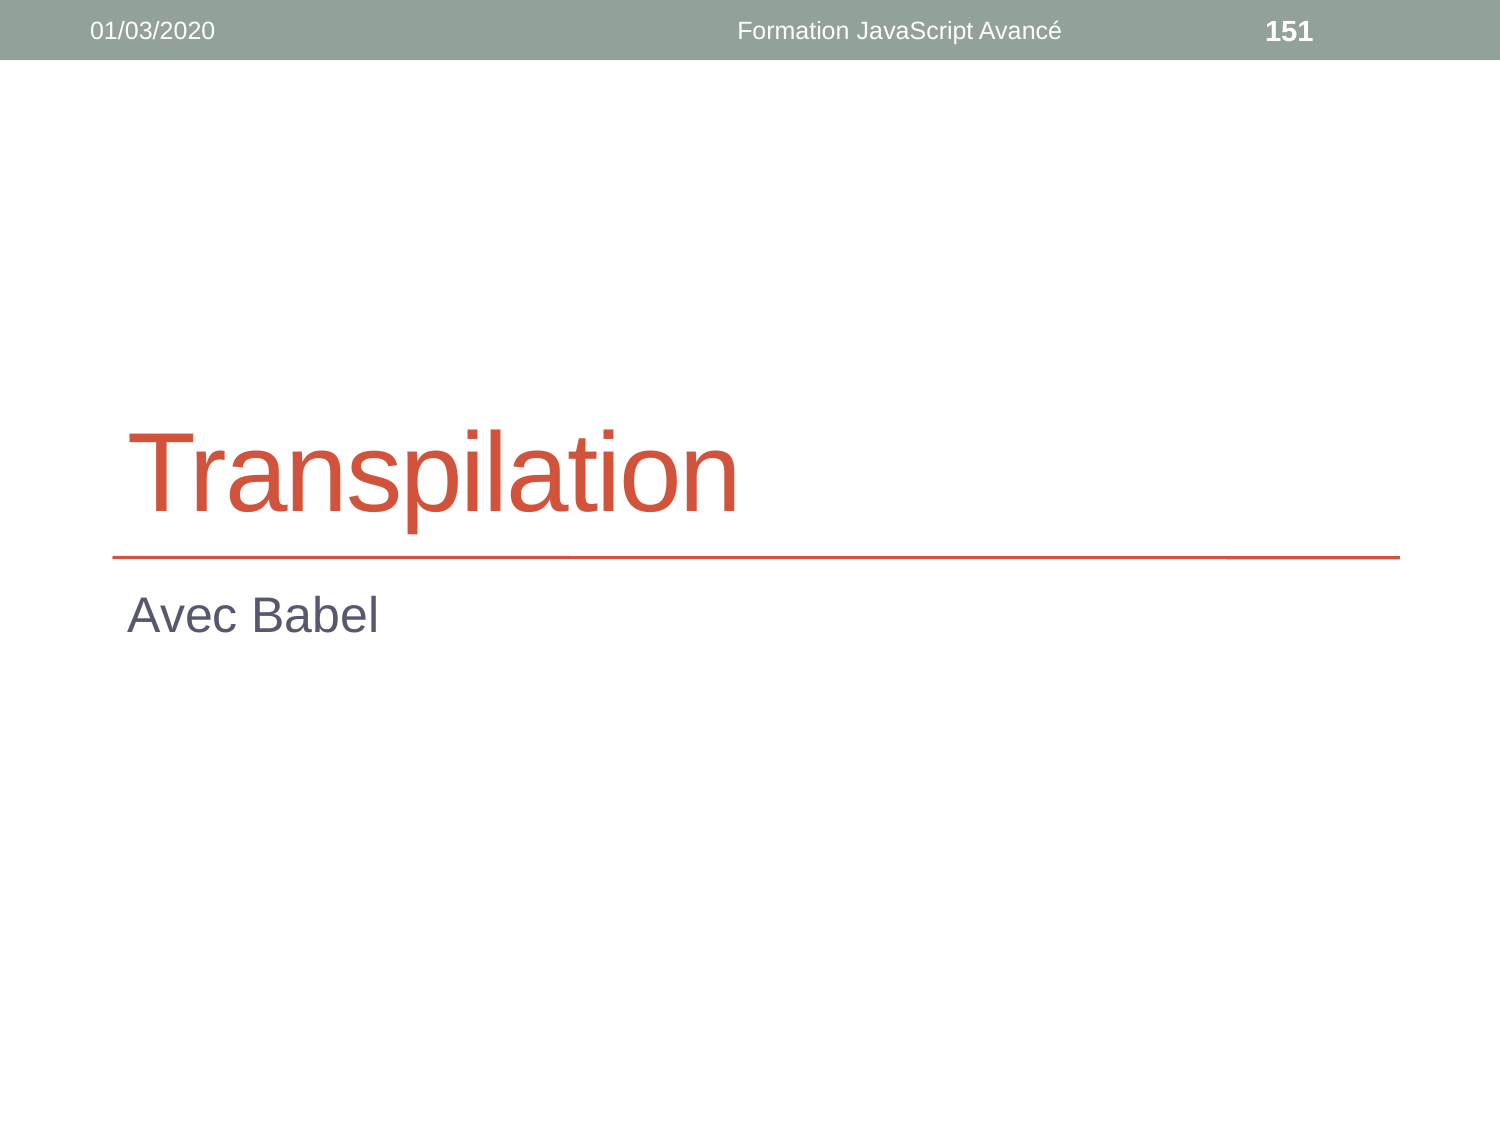

01/03/2020
Formation JavaScript Avancé
151
# Transpilation
Avec Babel